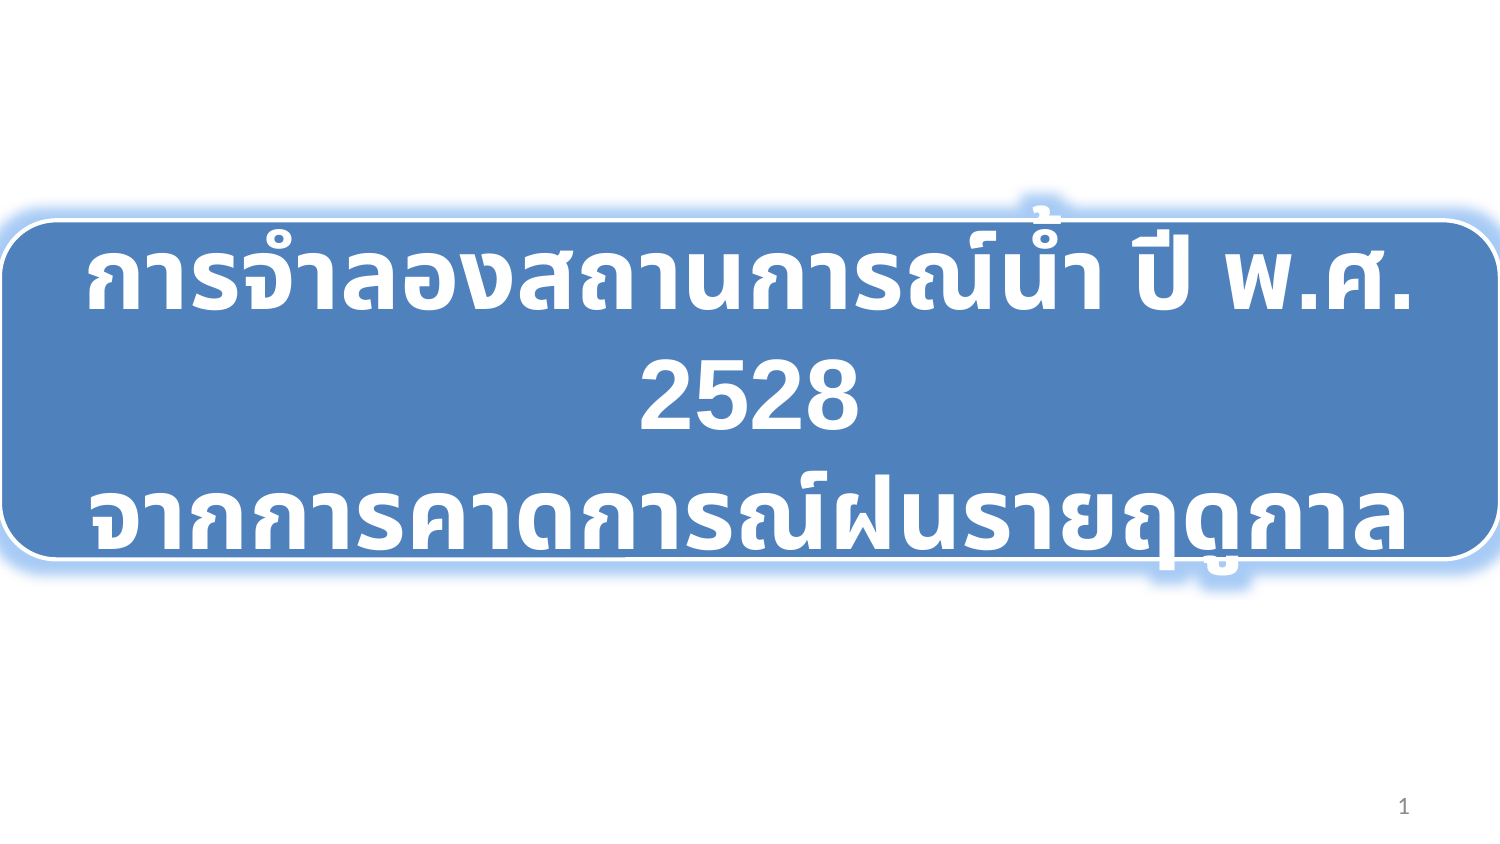

การจำลองสถานการณ์น้ำ ปี พ.ศ. 2528
จากการคาดการณ์ฝนรายฤดูกาล
1